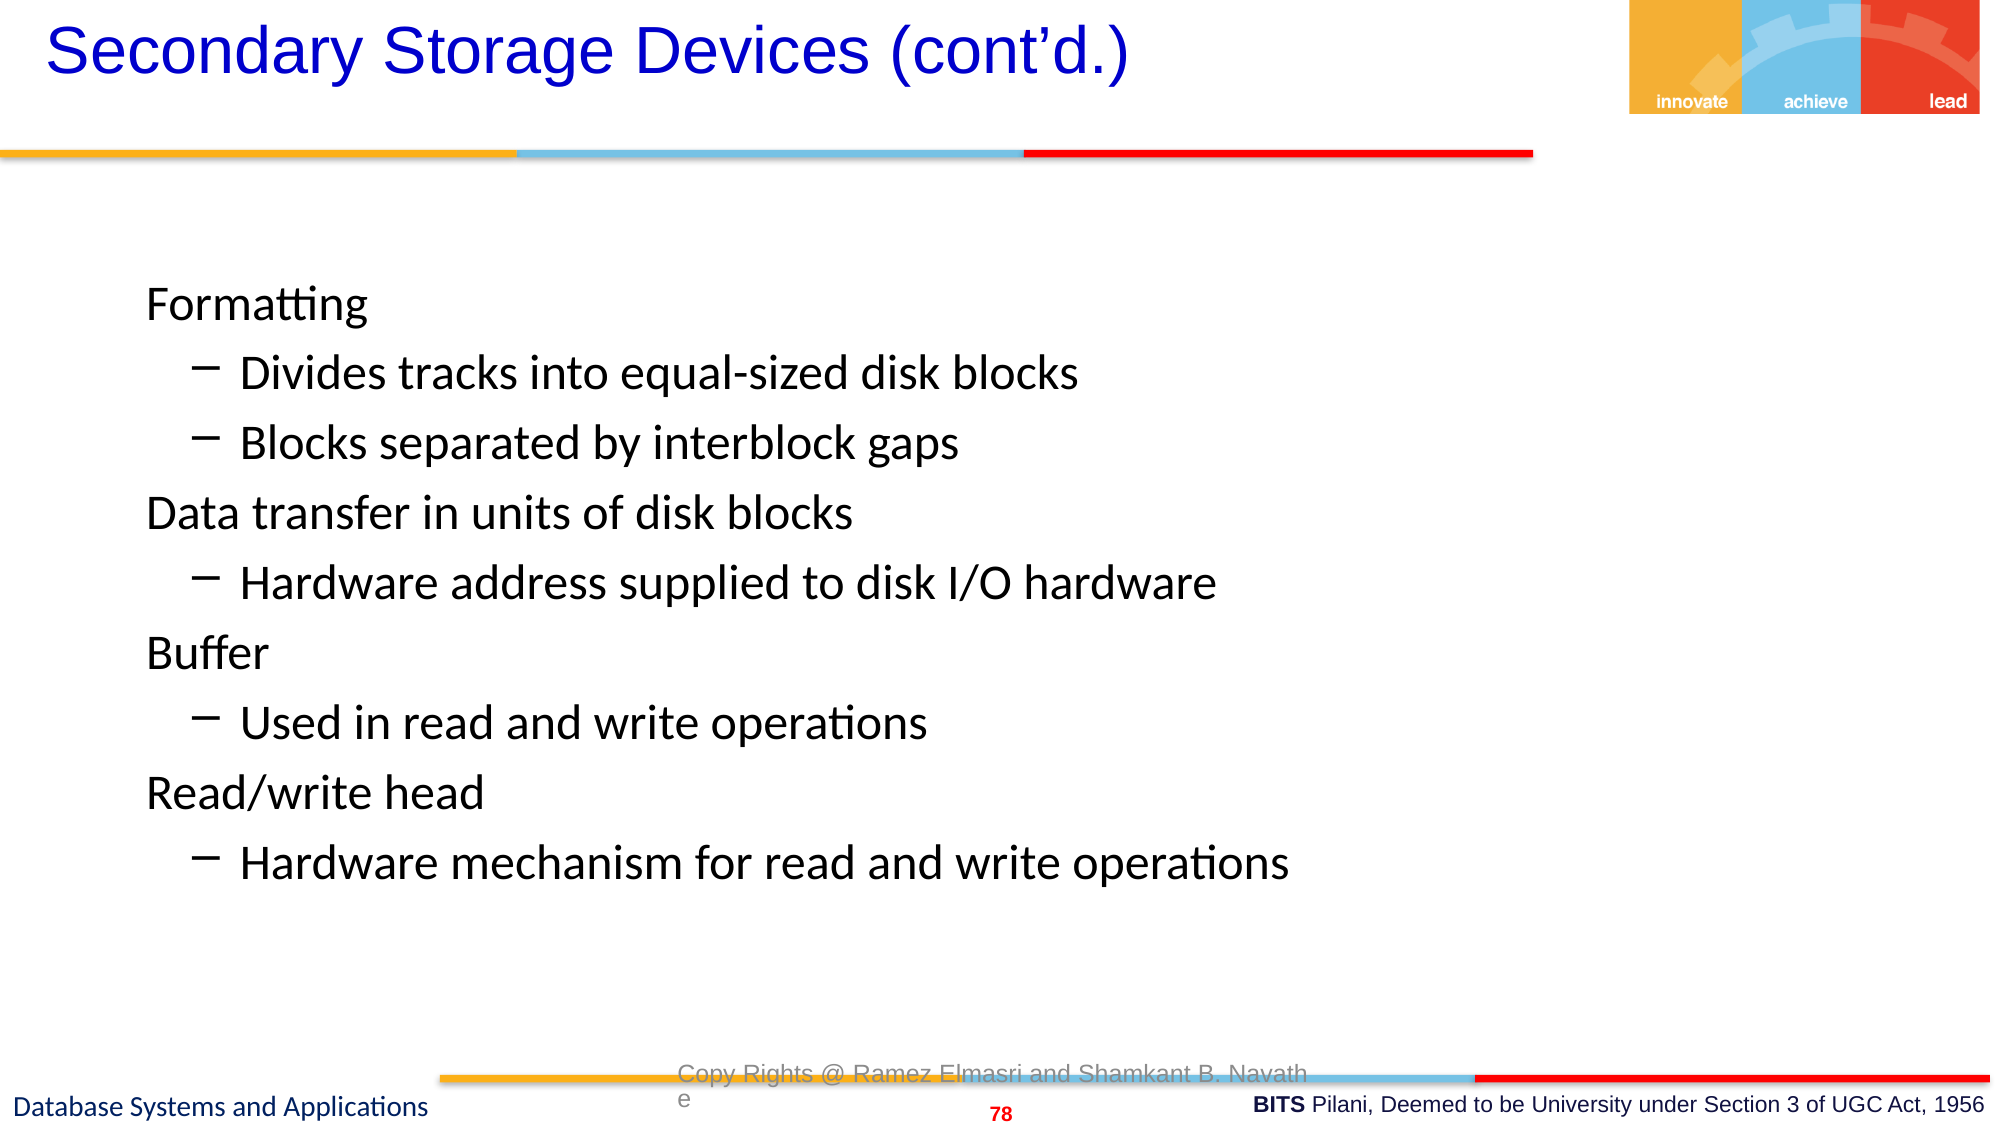

# Secondary Storage Devices (cont’d.)
Formatting
Divides tracks into equal-sized disk blocks
Blocks separated by interblock gaps
Data transfer in units of disk blocks
Hardware address supplied to disk I/O hardware
Buffer
Used in read and write operations
Read/write head
Hardware mechanism for read and write operations

Copy Rights @ Ramez Elmasri and Shamkant B. Navathe